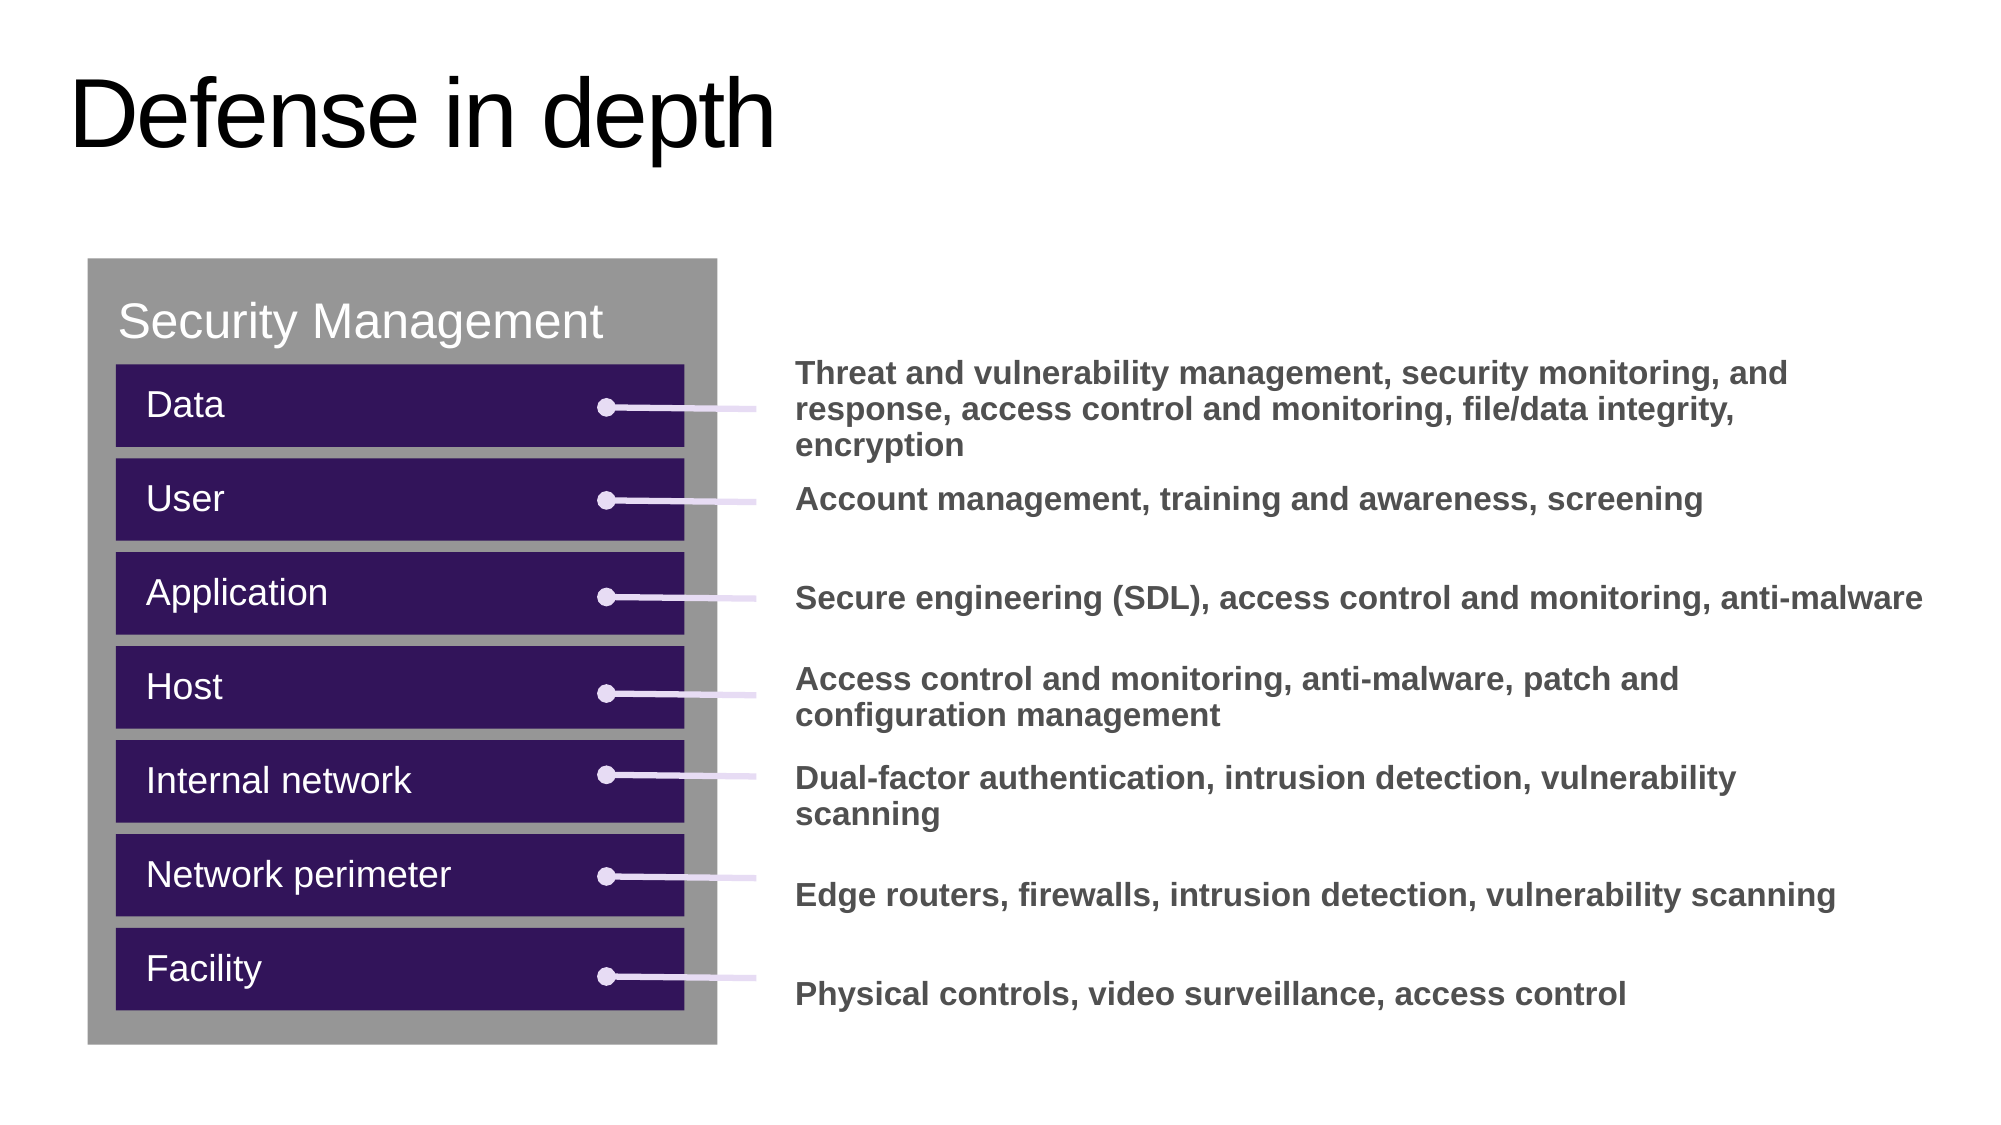

# Defense in depth
Security Management

Data
Threat and vulnerability management, security monitoring, and response, access control and monitoring, file/data integrity, encryption

Account management, training and awareness, screening
User
Secure engineering (SDL), access control and monitoring, anti-malware
Application
Host
Access control and monitoring, anti-malware, patch and
configuration management
Internal network
Dual-factor authentication, intrusion detection, vulnerability scanning
Network perimeter
Edge routers, firewalls, intrusion detection, vulnerability scanning
Facility
Physical controls, video surveillance, access control